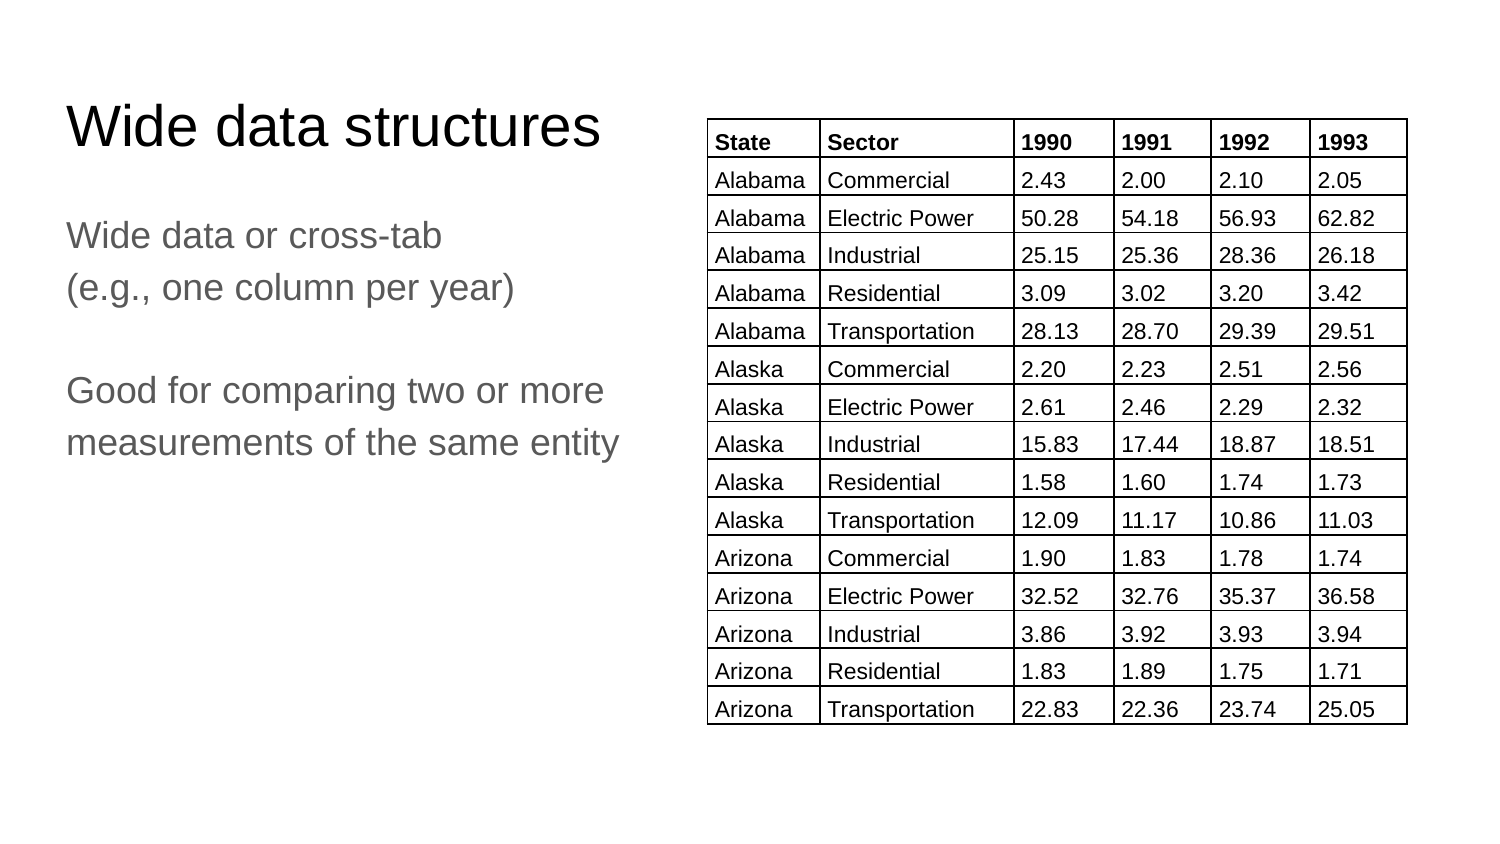

# Wide data structures
| State | Sector | 1990 | 1991 | 1992 | 1993 |
| --- | --- | --- | --- | --- | --- |
| Alabama | Commercial | 2.43 | 2.00 | 2.10 | 2.05 |
| Alabama | Electric Power | 50.28 | 54.18 | 56.93 | 62.82 |
| Alabama | Industrial | 25.15 | 25.36 | 28.36 | 26.18 |
| Alabama | Residential | 3.09 | 3.02 | 3.20 | 3.42 |
| Alabama | Transportation | 28.13 | 28.70 | 29.39 | 29.51 |
| Alaska | Commercial | 2.20 | 2.23 | 2.51 | 2.56 |
| Alaska | Electric Power | 2.61 | 2.46 | 2.29 | 2.32 |
| Alaska | Industrial | 15.83 | 17.44 | 18.87 | 18.51 |
| Alaska | Residential | 1.58 | 1.60 | 1.74 | 1.73 |
| Alaska | Transportation | 12.09 | 11.17 | 10.86 | 11.03 |
| Arizona | Commercial | 1.90 | 1.83 | 1.78 | 1.74 |
| Arizona | Electric Power | 32.52 | 32.76 | 35.37 | 36.58 |
| Arizona | Industrial | 3.86 | 3.92 | 3.93 | 3.94 |
| Arizona | Residential | 1.83 | 1.89 | 1.75 | 1.71 |
| Arizona | Transportation | 22.83 | 22.36 | 23.74 | 25.05 |
Wide data or cross-tab
(e.g., one column per year)
Good for comparing two or more measurements of the same entity